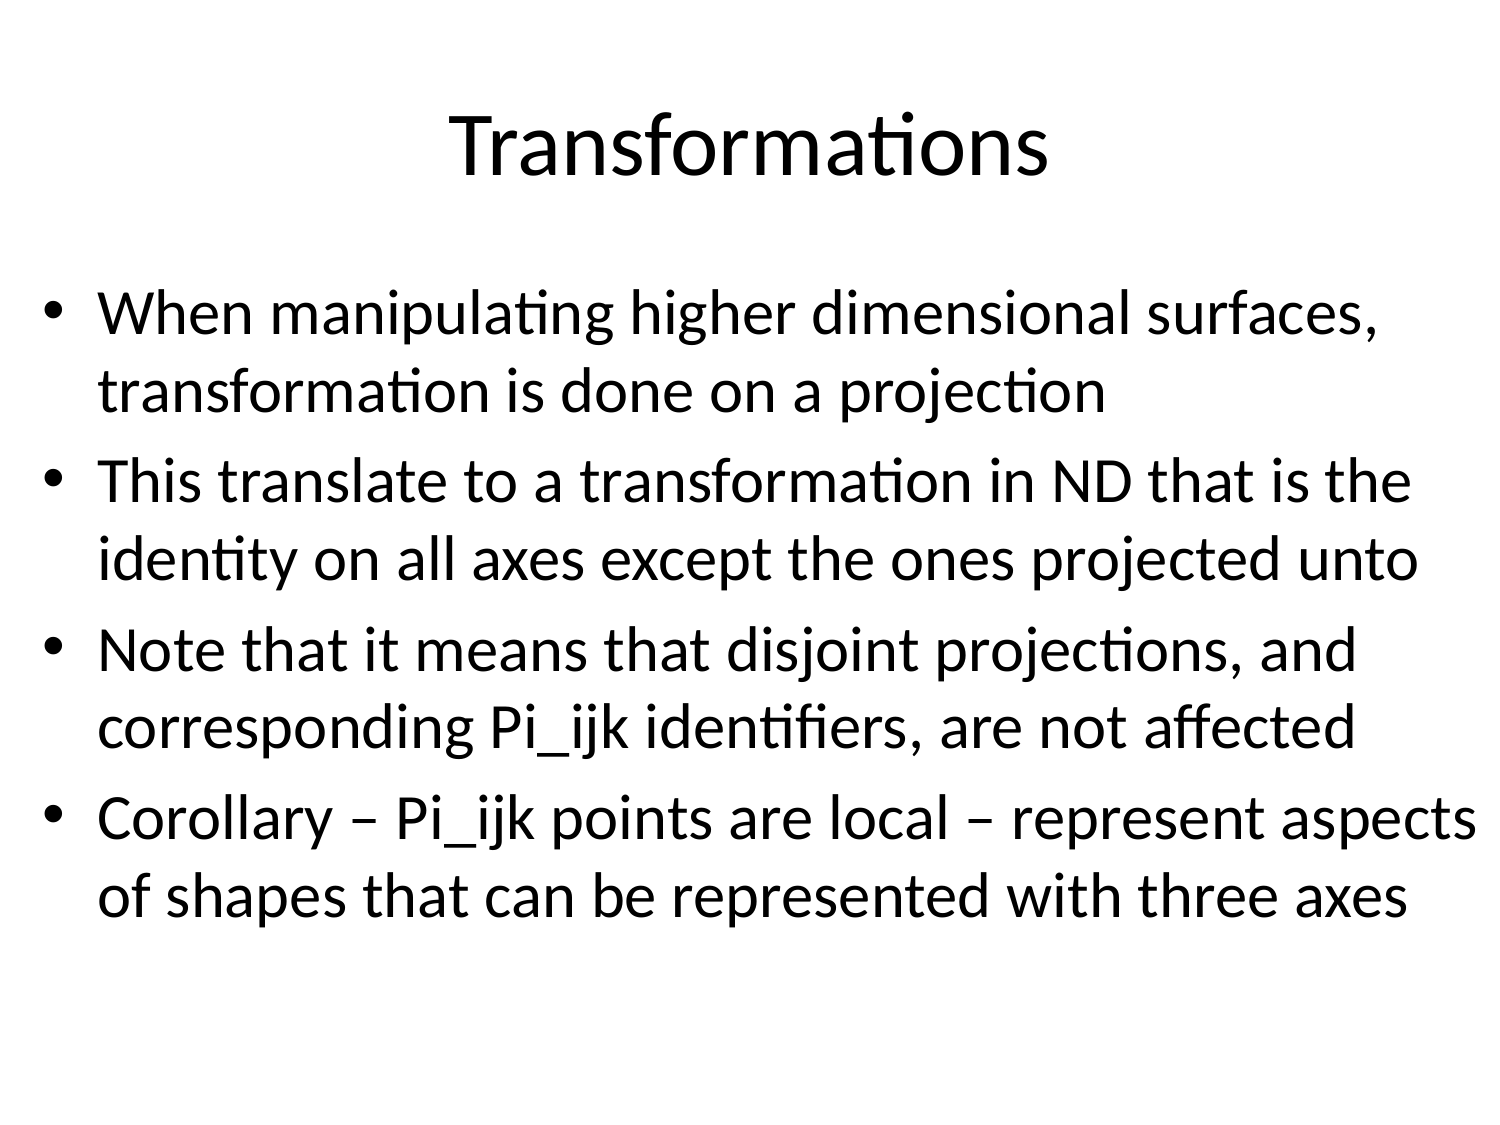

# Transformations
When manipulating higher dimensional surfaces, transformation is done on a projection
This translate to a transformation in ND that is the identity on all axes except the ones projected unto
Note that it means that disjoint projections, and corresponding Pi_ijk identifiers, are not affected
Corollary – Pi_ijk points are local – represent aspects of shapes that can be represented with three axes